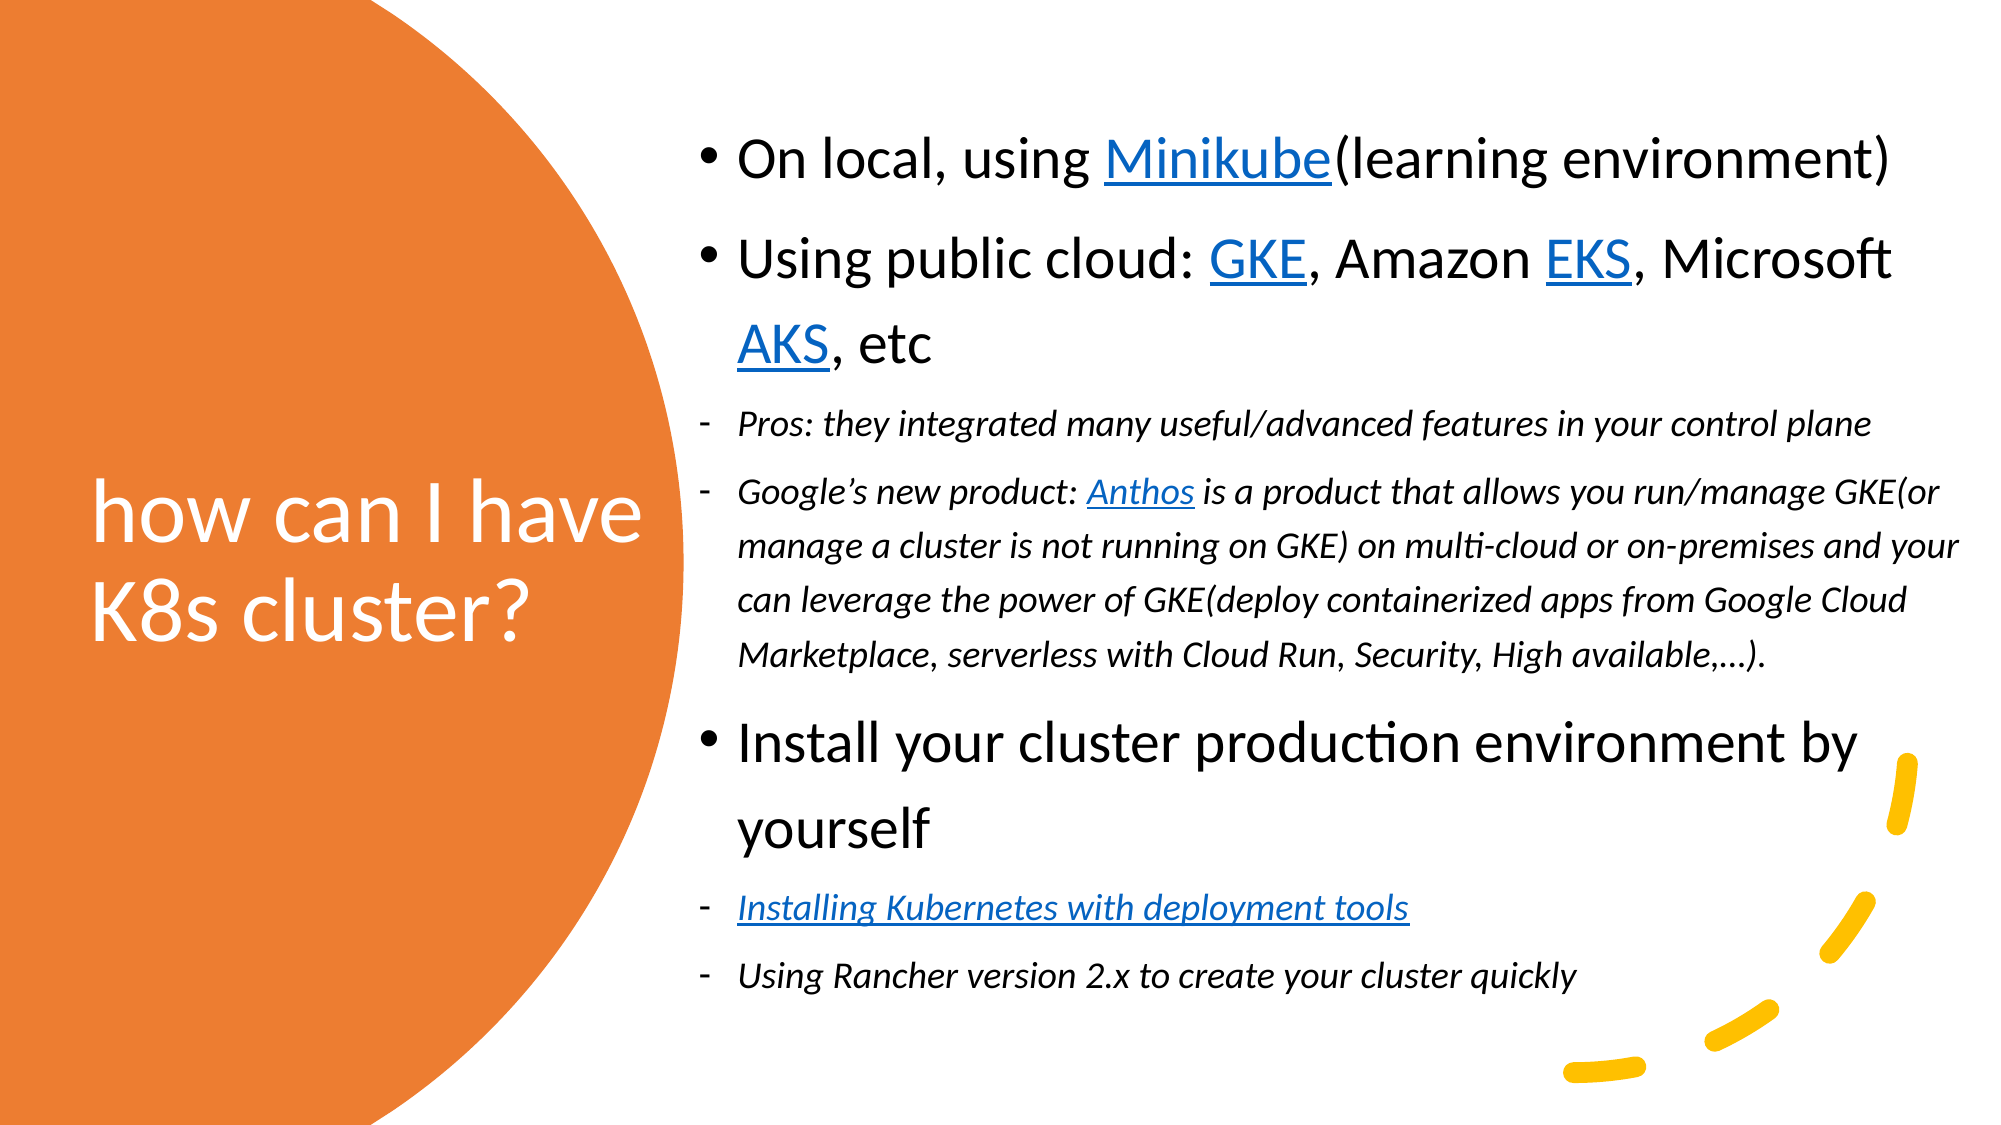

On local, using Minikube(learning environment)
Using public cloud: GKE, Amazon EKS, Microsoft AKS, etc
Pros: they integrated many useful/advanced features in your control plane
Google’s new product: Anthos is a product that allows you run/manage GKE(or manage a cluster is not running on GKE) on multi-cloud or on-premises and your can leverage the power of GKE(deploy containerized apps from Google Cloud Marketplace, serverless with Cloud Run, Security, High available,…).
Install your cluster production environment by yourself
Installing Kubernetes with deployment tools
Using Rancher version 2.x to create your cluster quickly
# how can I have K8s cluster?